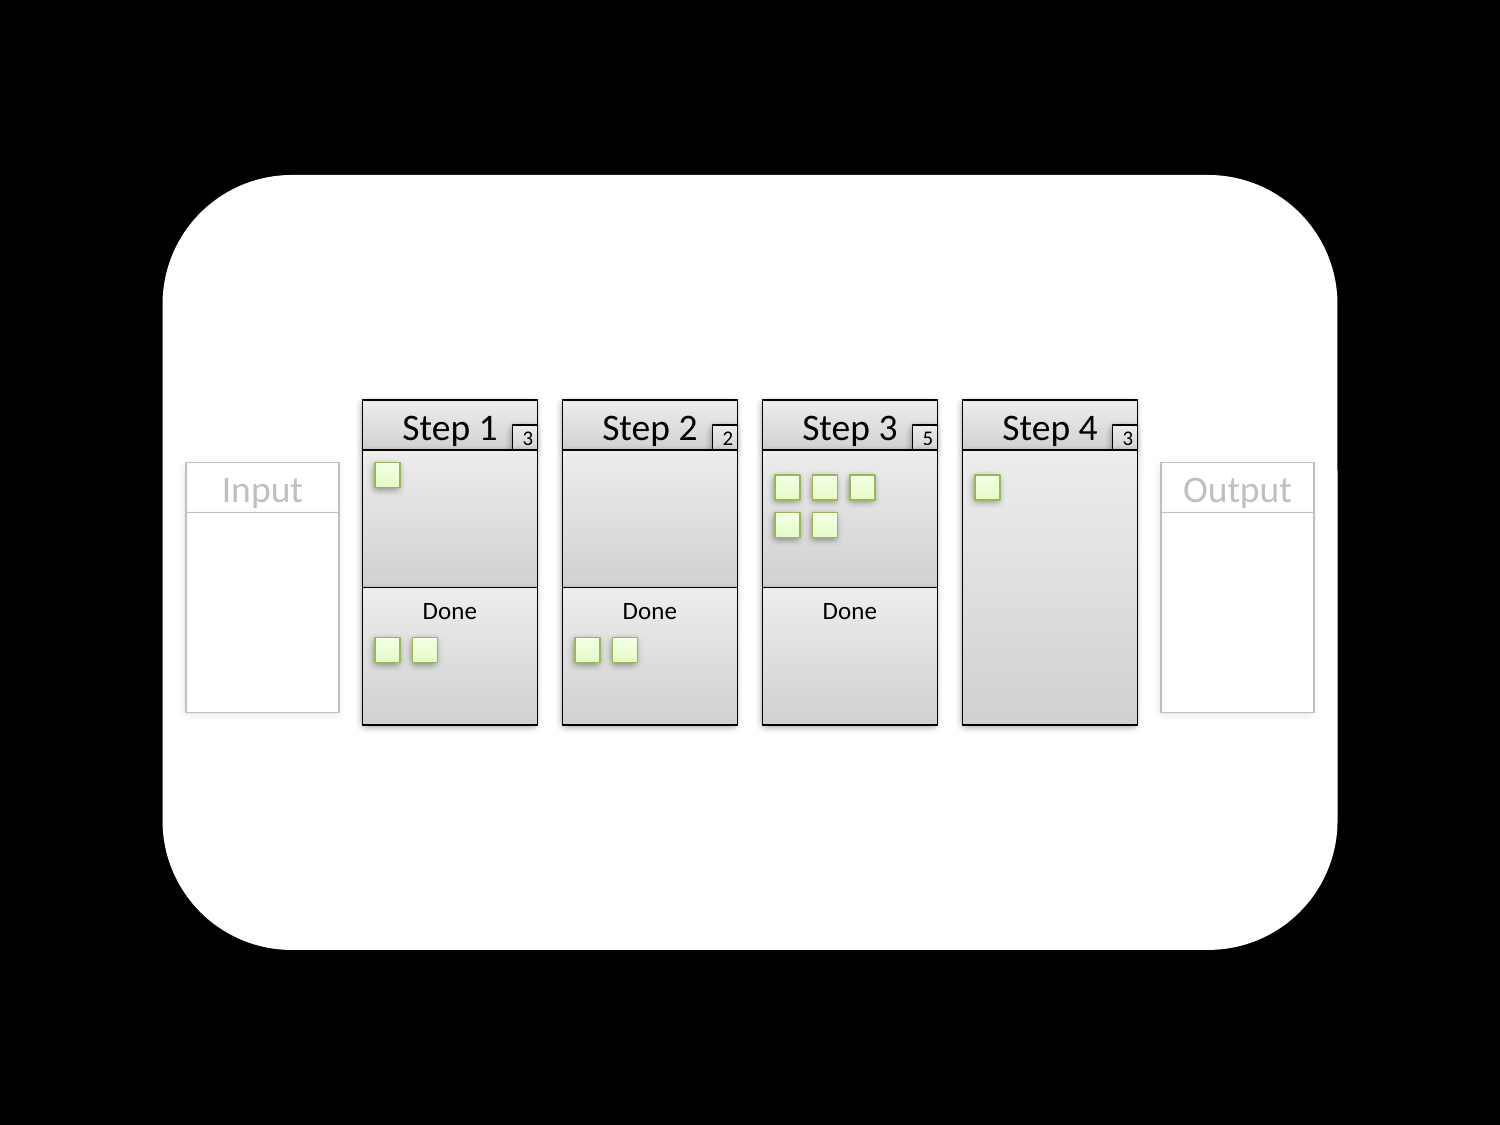

Step 1
3

Done
Step 2
2

Done
Step 3
5

Done
Step 4
3

Input

Output